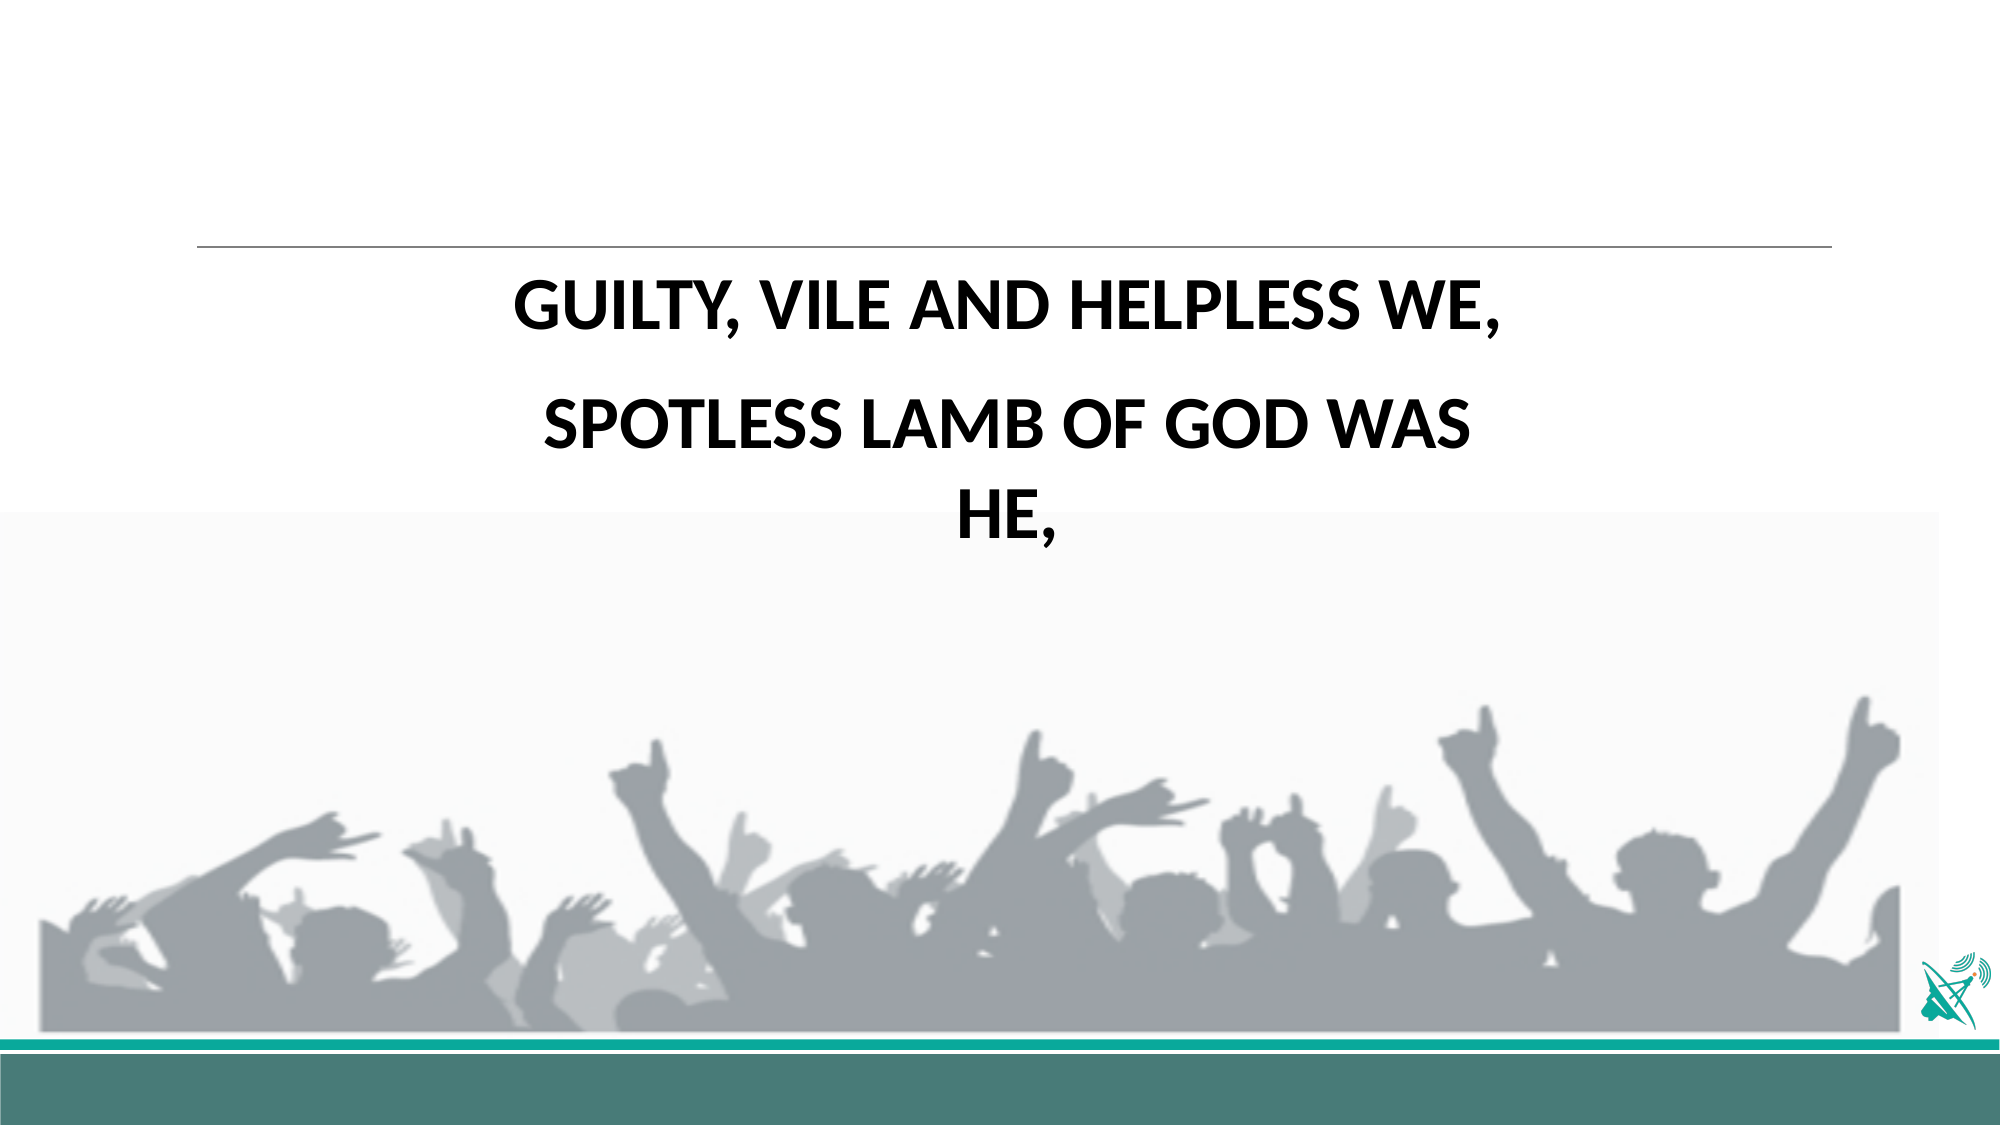

GUILTY, VILE AND HELPLESS WE,
SPOTLESS LAMB OF GOD WAS HE,